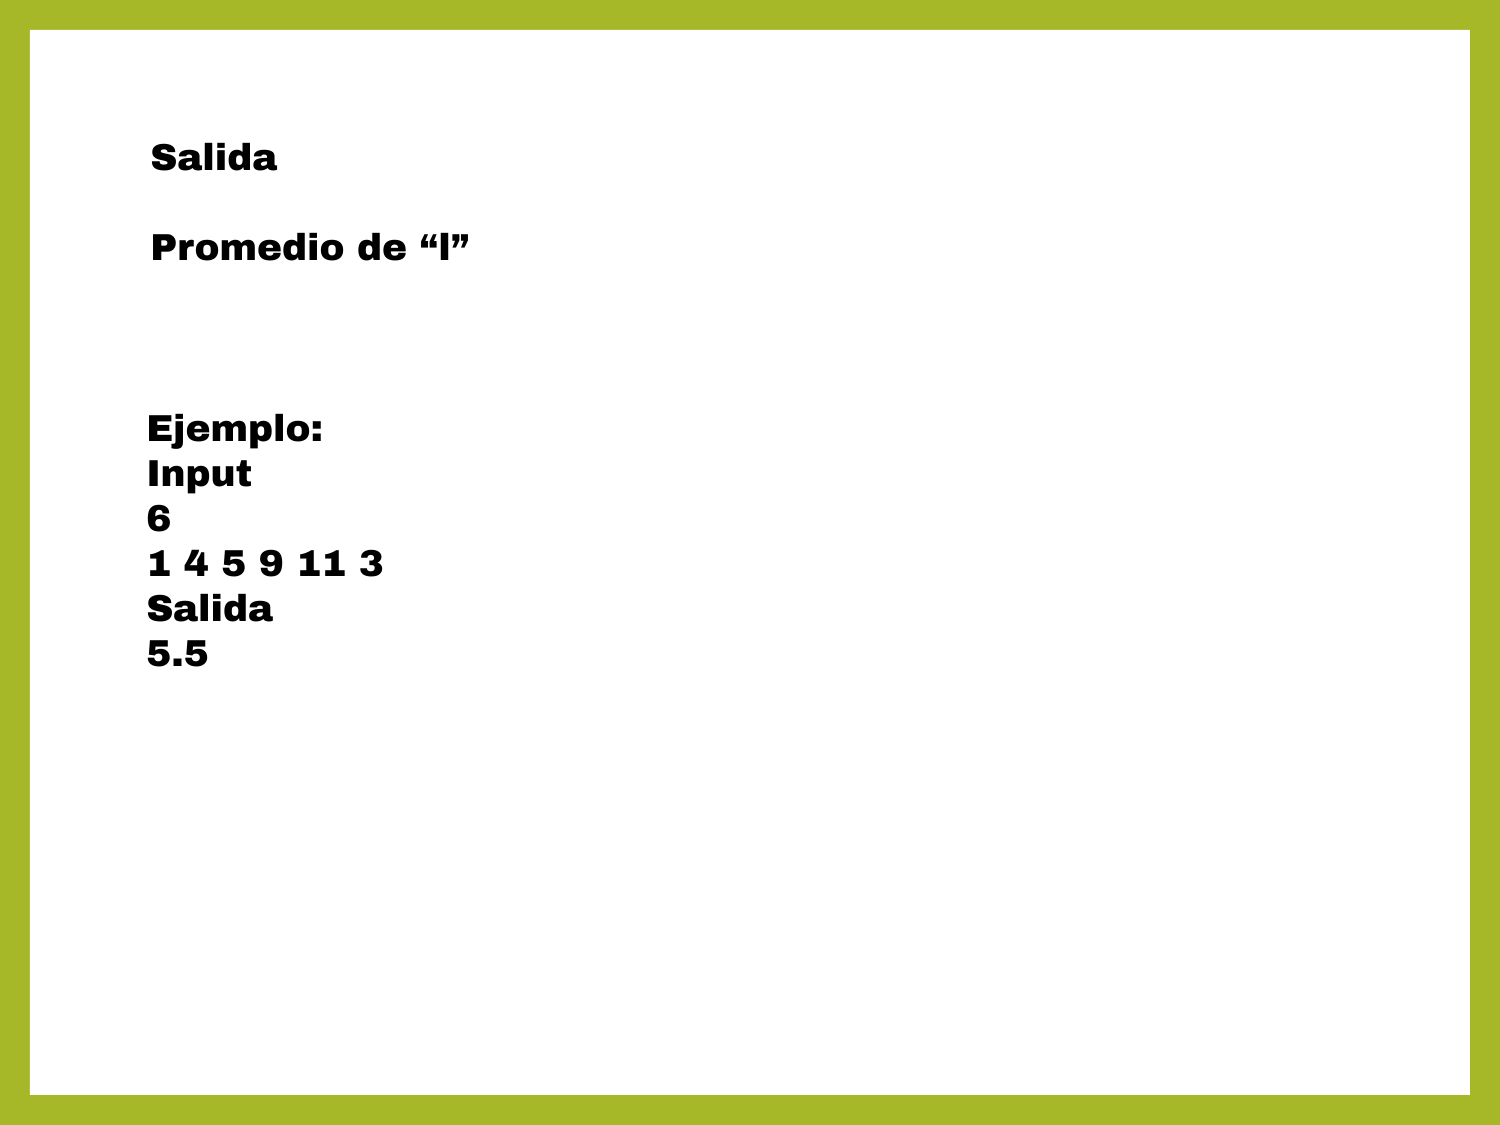

Salida

Promedio de “l”
Ejemplo:
Input
6
1 4 5 9 11 3
Salida
5.5